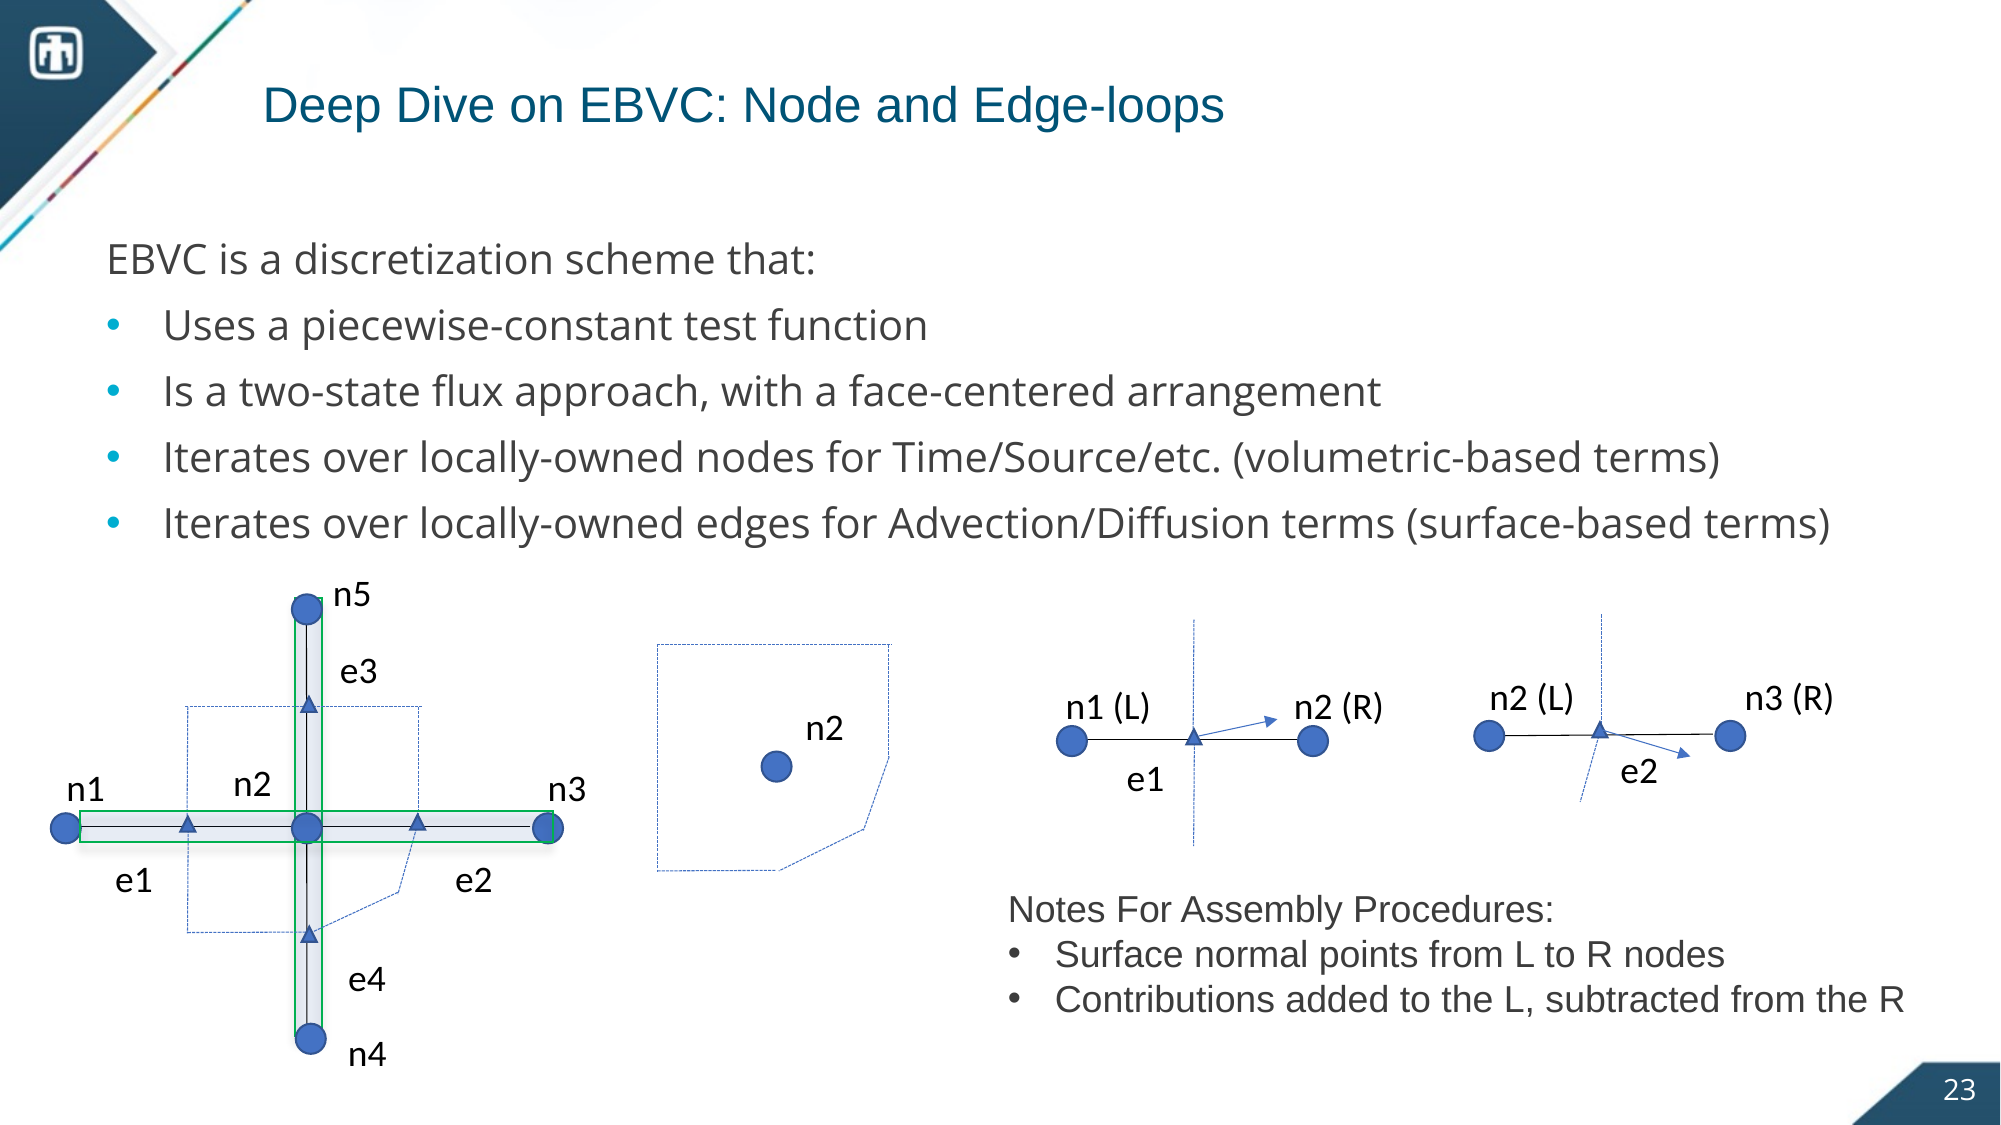

# Deep Dive on EBVC: Node and Edge-loops
EBVC is a discretization scheme that:
Uses a piecewise-constant test function
Is a two-state flux approach, with a face-centered arrangement
Iterates over locally-owned nodes for Time/Source/etc. (volumetric-based terms)
Iterates over locally-owned edges for Advection/Diffusion terms (surface-based terms)

n5

e3
n2
n1
n3
e1
e2
e4
n4

n2 (L)
n3 (R)
e2

n1 (L)
n2 (R)
e1

n2
Notes For Assembly Procedures:
Surface normal points from L to R nodes
Contributions added to the L, subtracted from the R
23